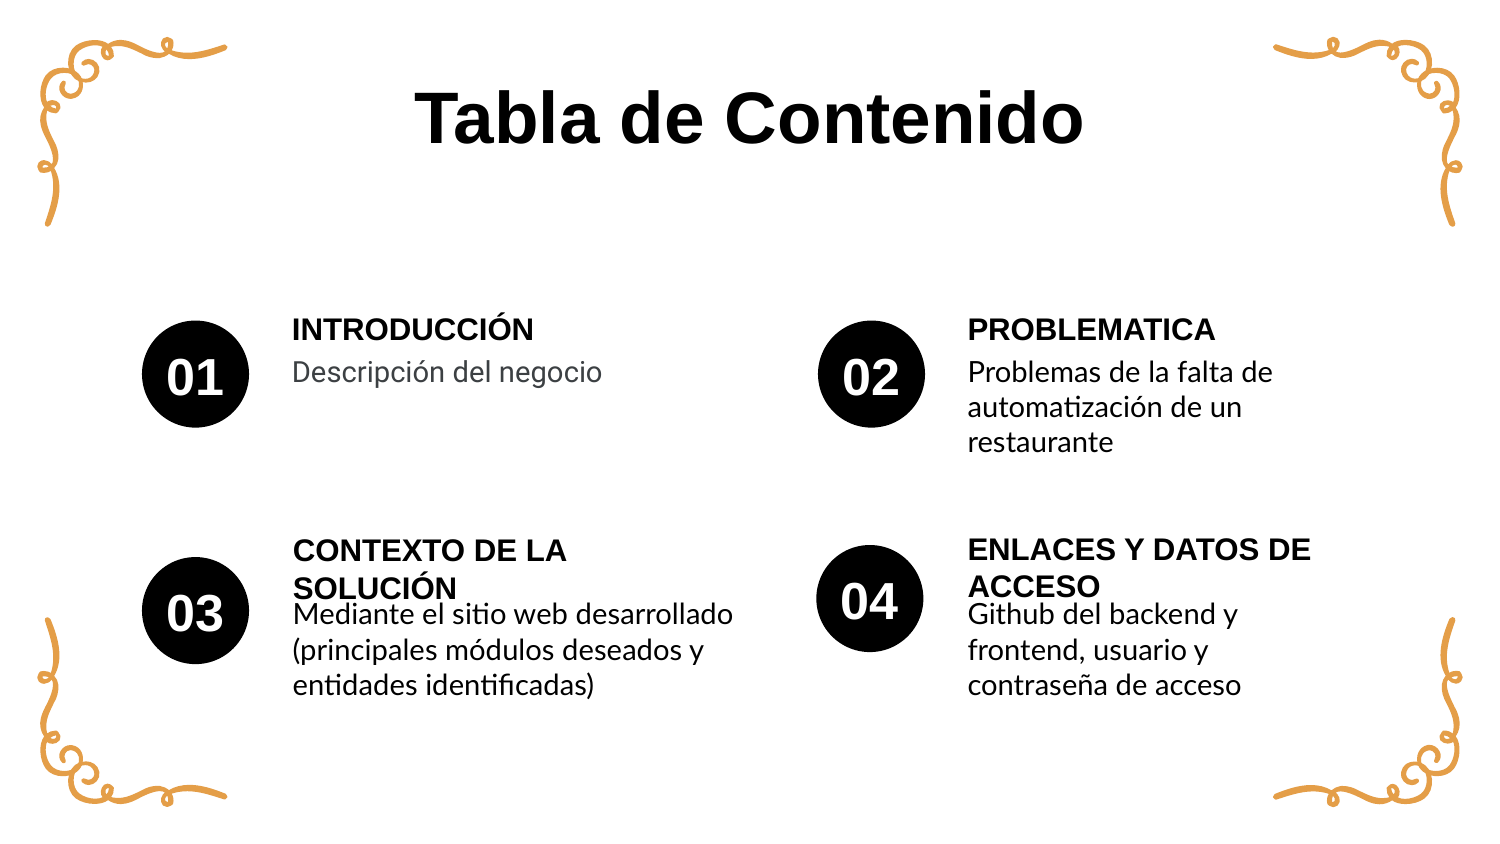

# Tabla de Contenido
INTRODUCCIÓN
PROBLEMATICA

01
02
Descripción del negocio
Problemas de la falta de automatización de un restaurante
ENLACES Y DATOS DE ACCESO
CONTEXTO DE LA SOLUCIÓN

04

03
Mediante el sitio web desarrollado (principales módulos deseados y entidades identificadas)
Github del backend y frontend, usuario y contraseña de acceso